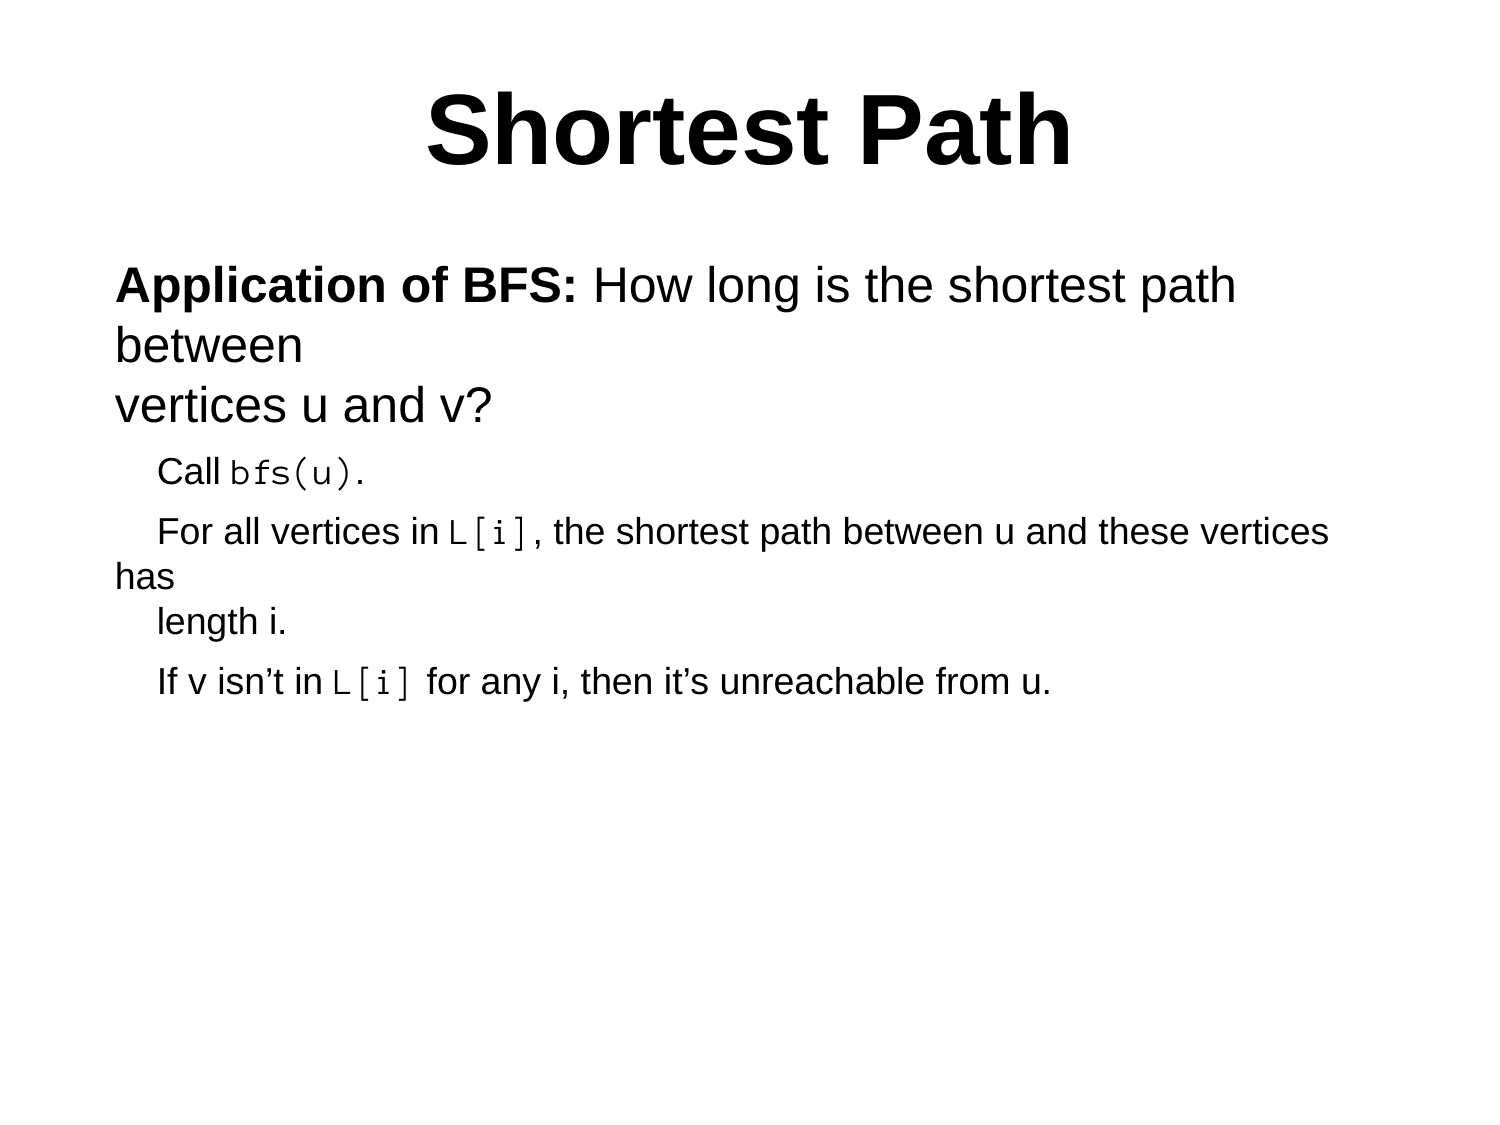

Shortest Path
Application of BFS: How long is the shortest path between
vertices u and v?

    Call bfs(u).

    For all vertices in L[i], the shortest path between u and these vertices has
    length i.

    If v isn’t in L[i] for any i, then it’s unreachable from u.